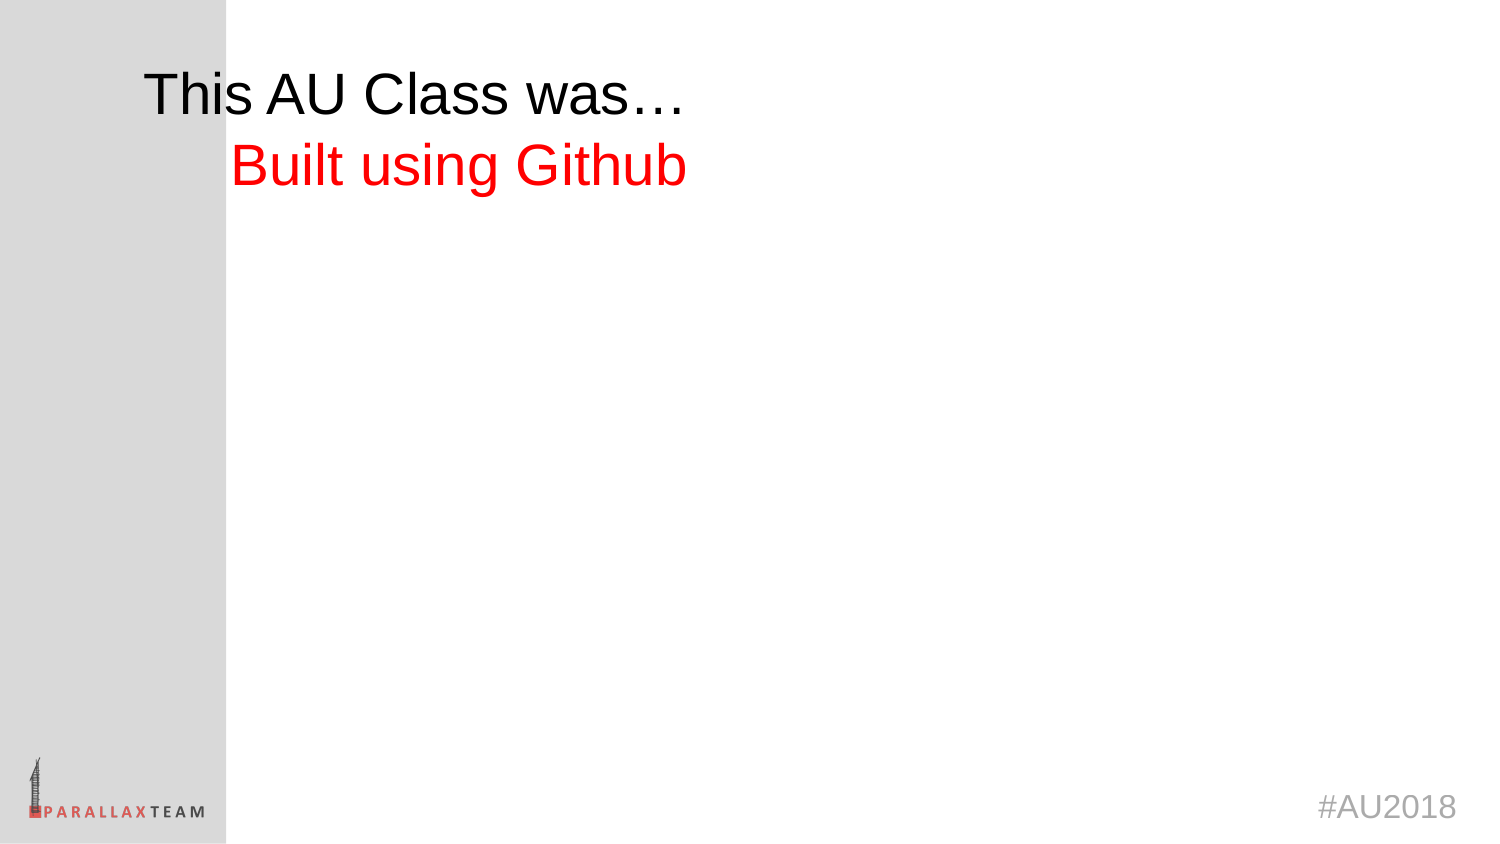

# This AU Class was… Built using Github